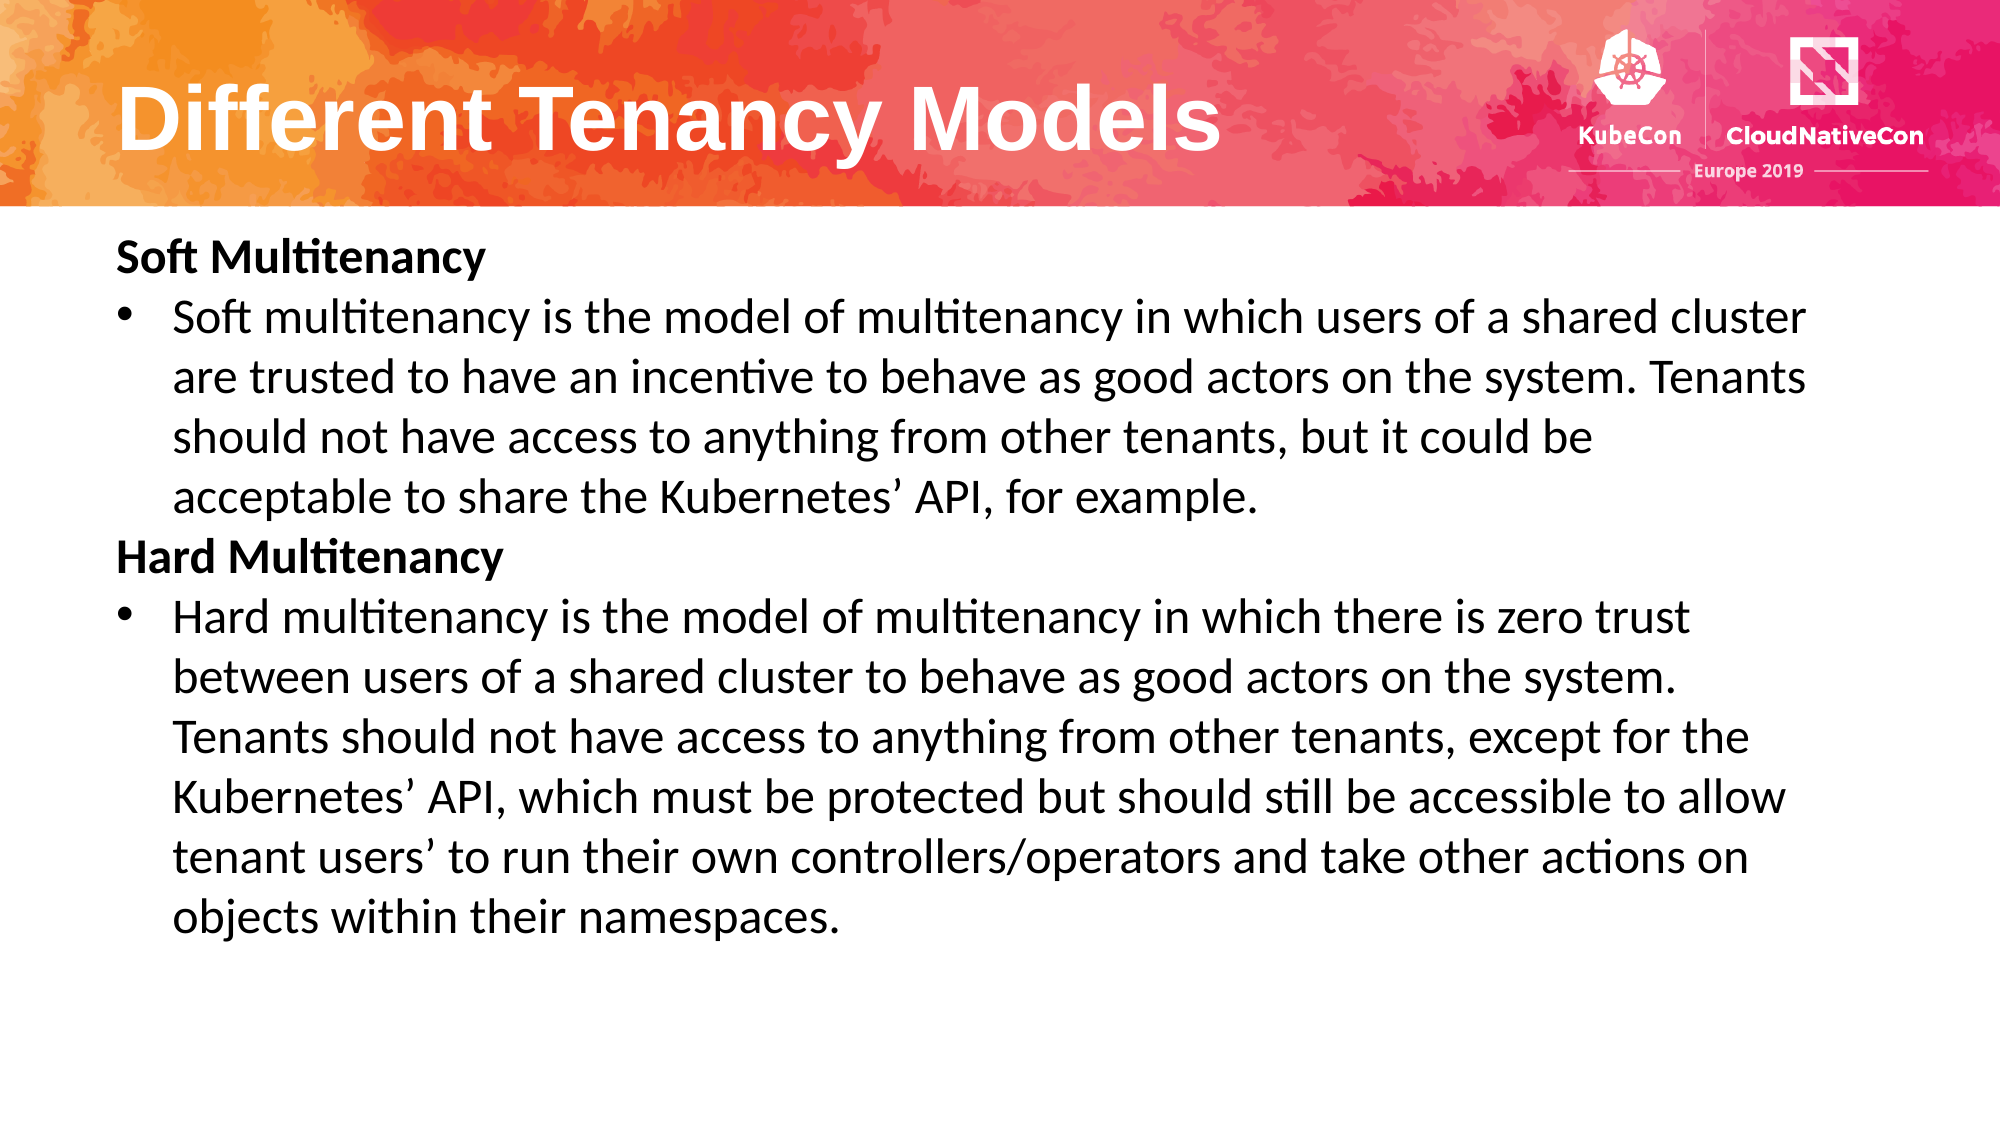

# Different Tenancy Models
Soft Multitenancy
Soft multitenancy is the model of multitenancy in which users of a shared cluster are trusted to have an incentive to behave as good actors on the system. Tenants should not have access to anything from other tenants, but it could be acceptable to share the Kubernetes’ API, for example.
Hard Multitenancy
Hard multitenancy is the model of multitenancy in which there is zero trust between users of a shared cluster to behave as good actors on the system. Tenants should not have access to anything from other tenants, except for the Kubernetes’ API, which must be protected but should still be accessible to allow tenant users’ to run their own controllers/operators and take other actions on objects within their namespaces.